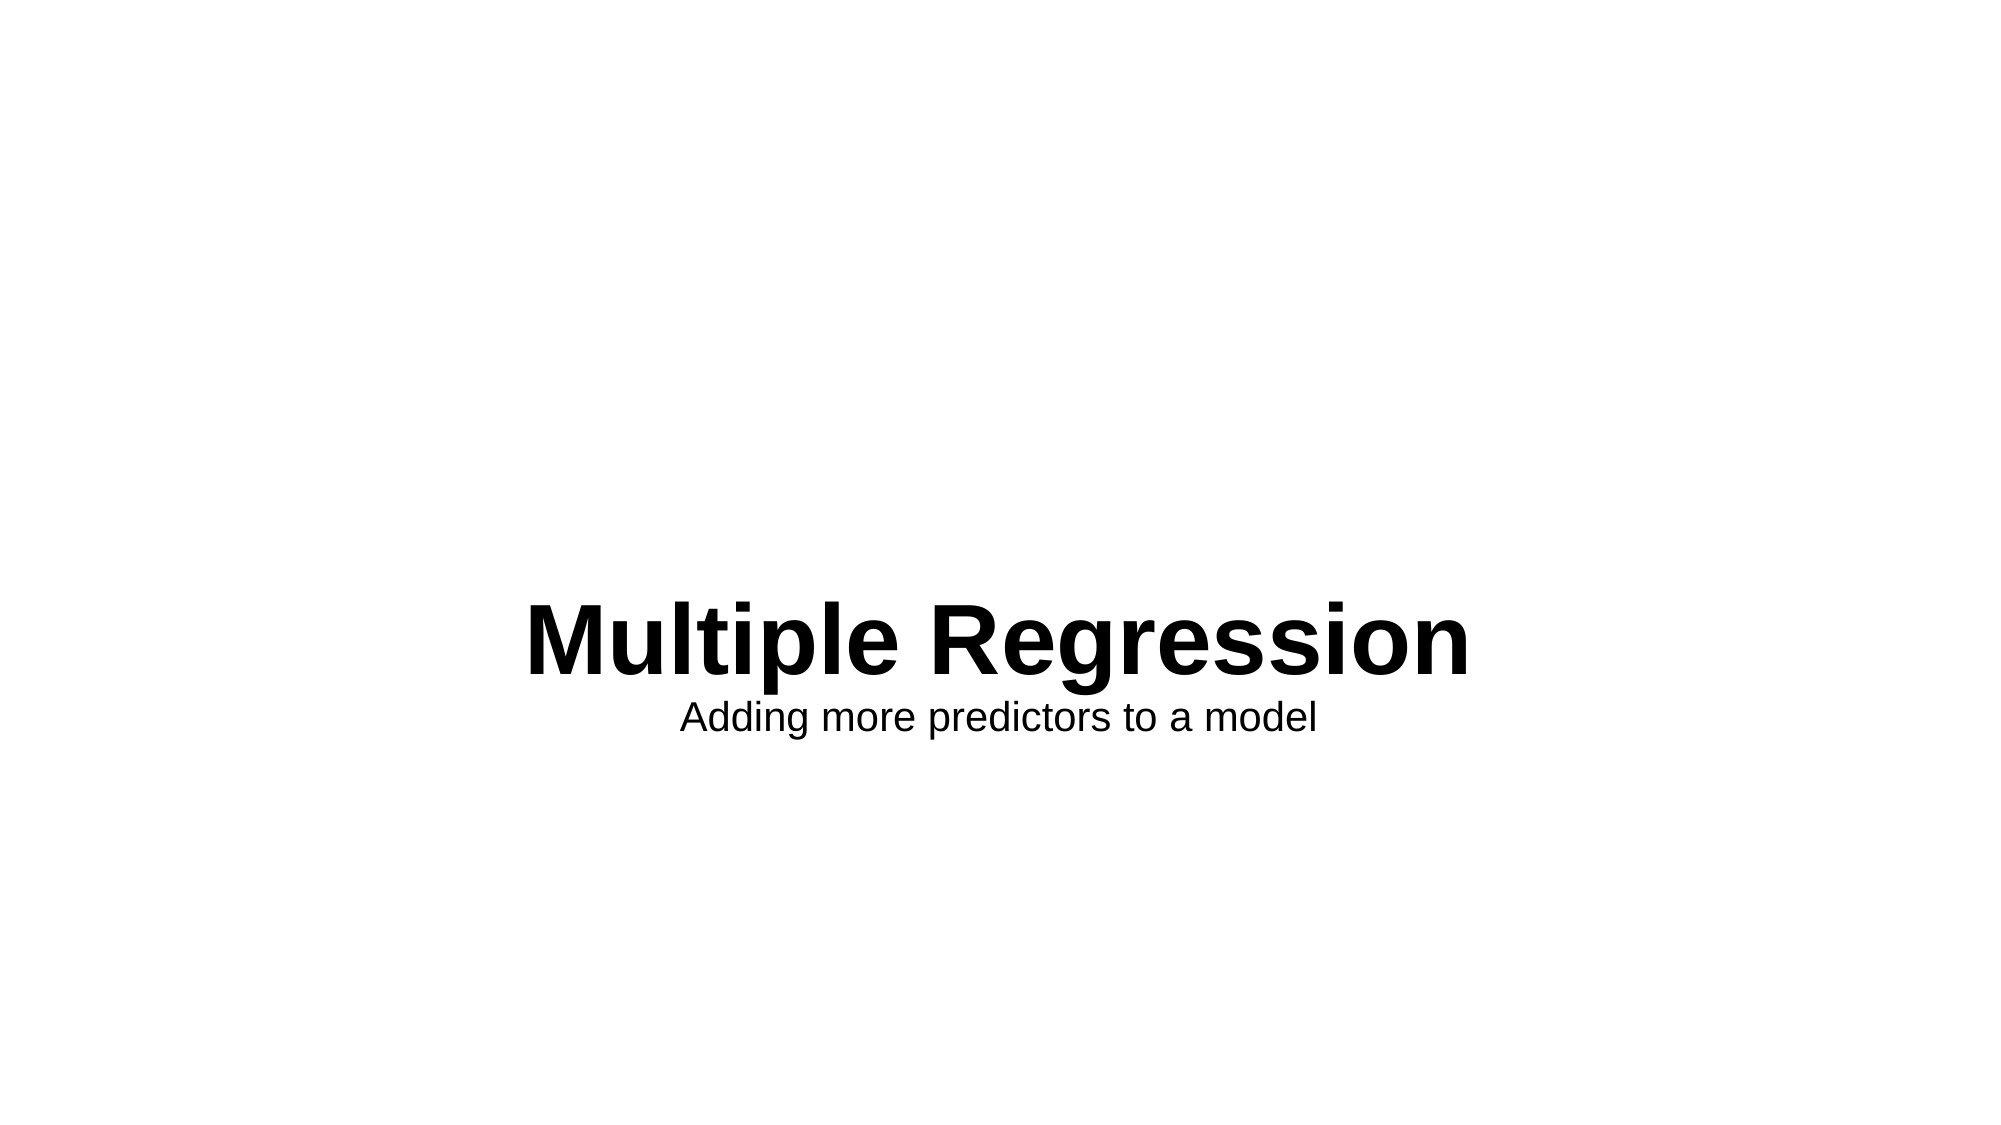

# Multiple Regression Adding more predictors to a model